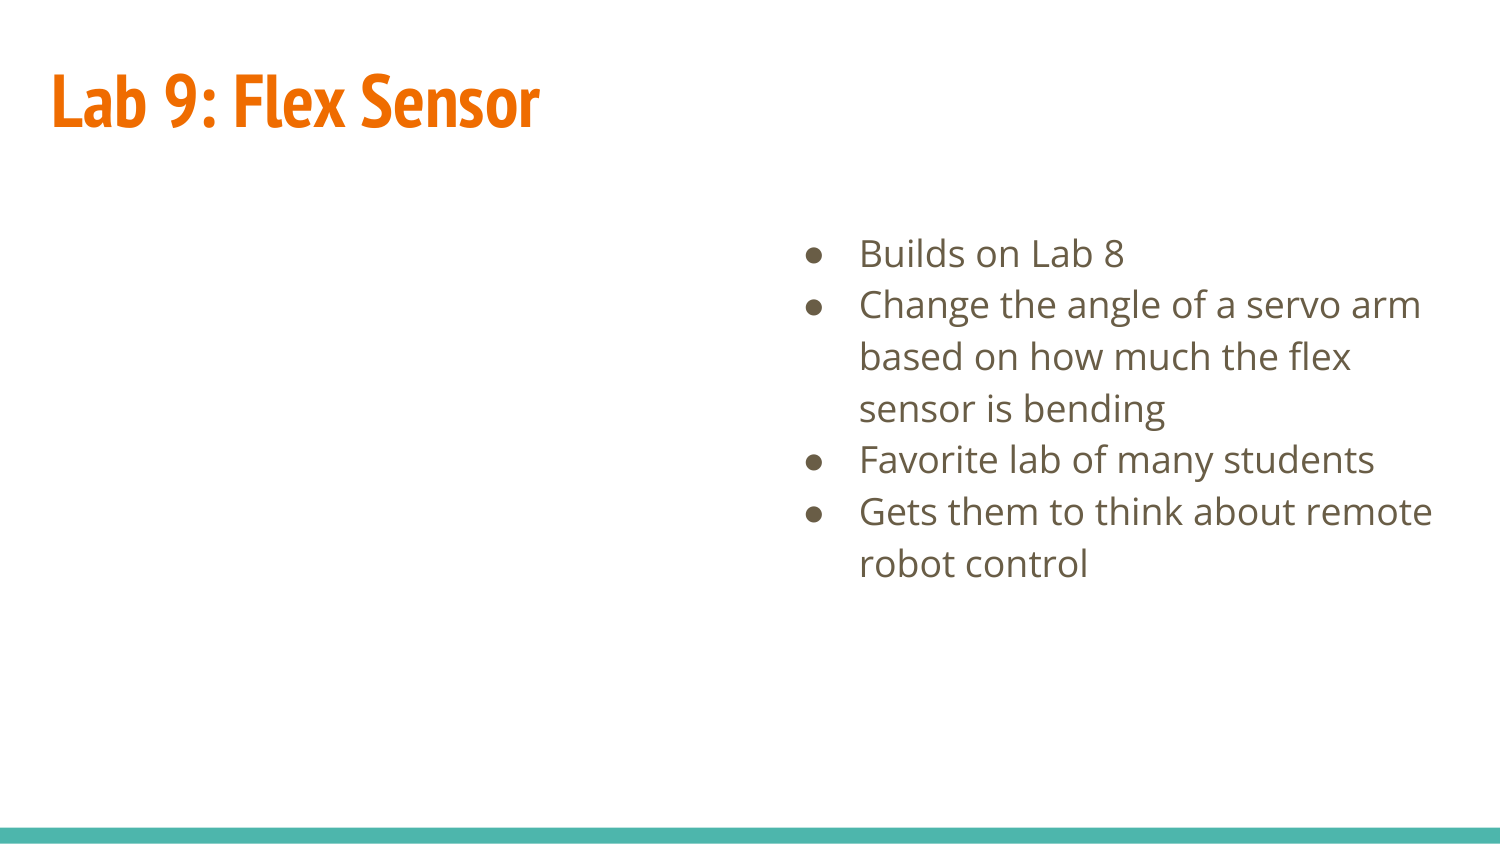

# Lab 9: Flex Sensor
Builds on Lab 8
Change the angle of a servo arm based on how much the flex sensor is bending
Favorite lab of many students
Gets them to think about remote robot control